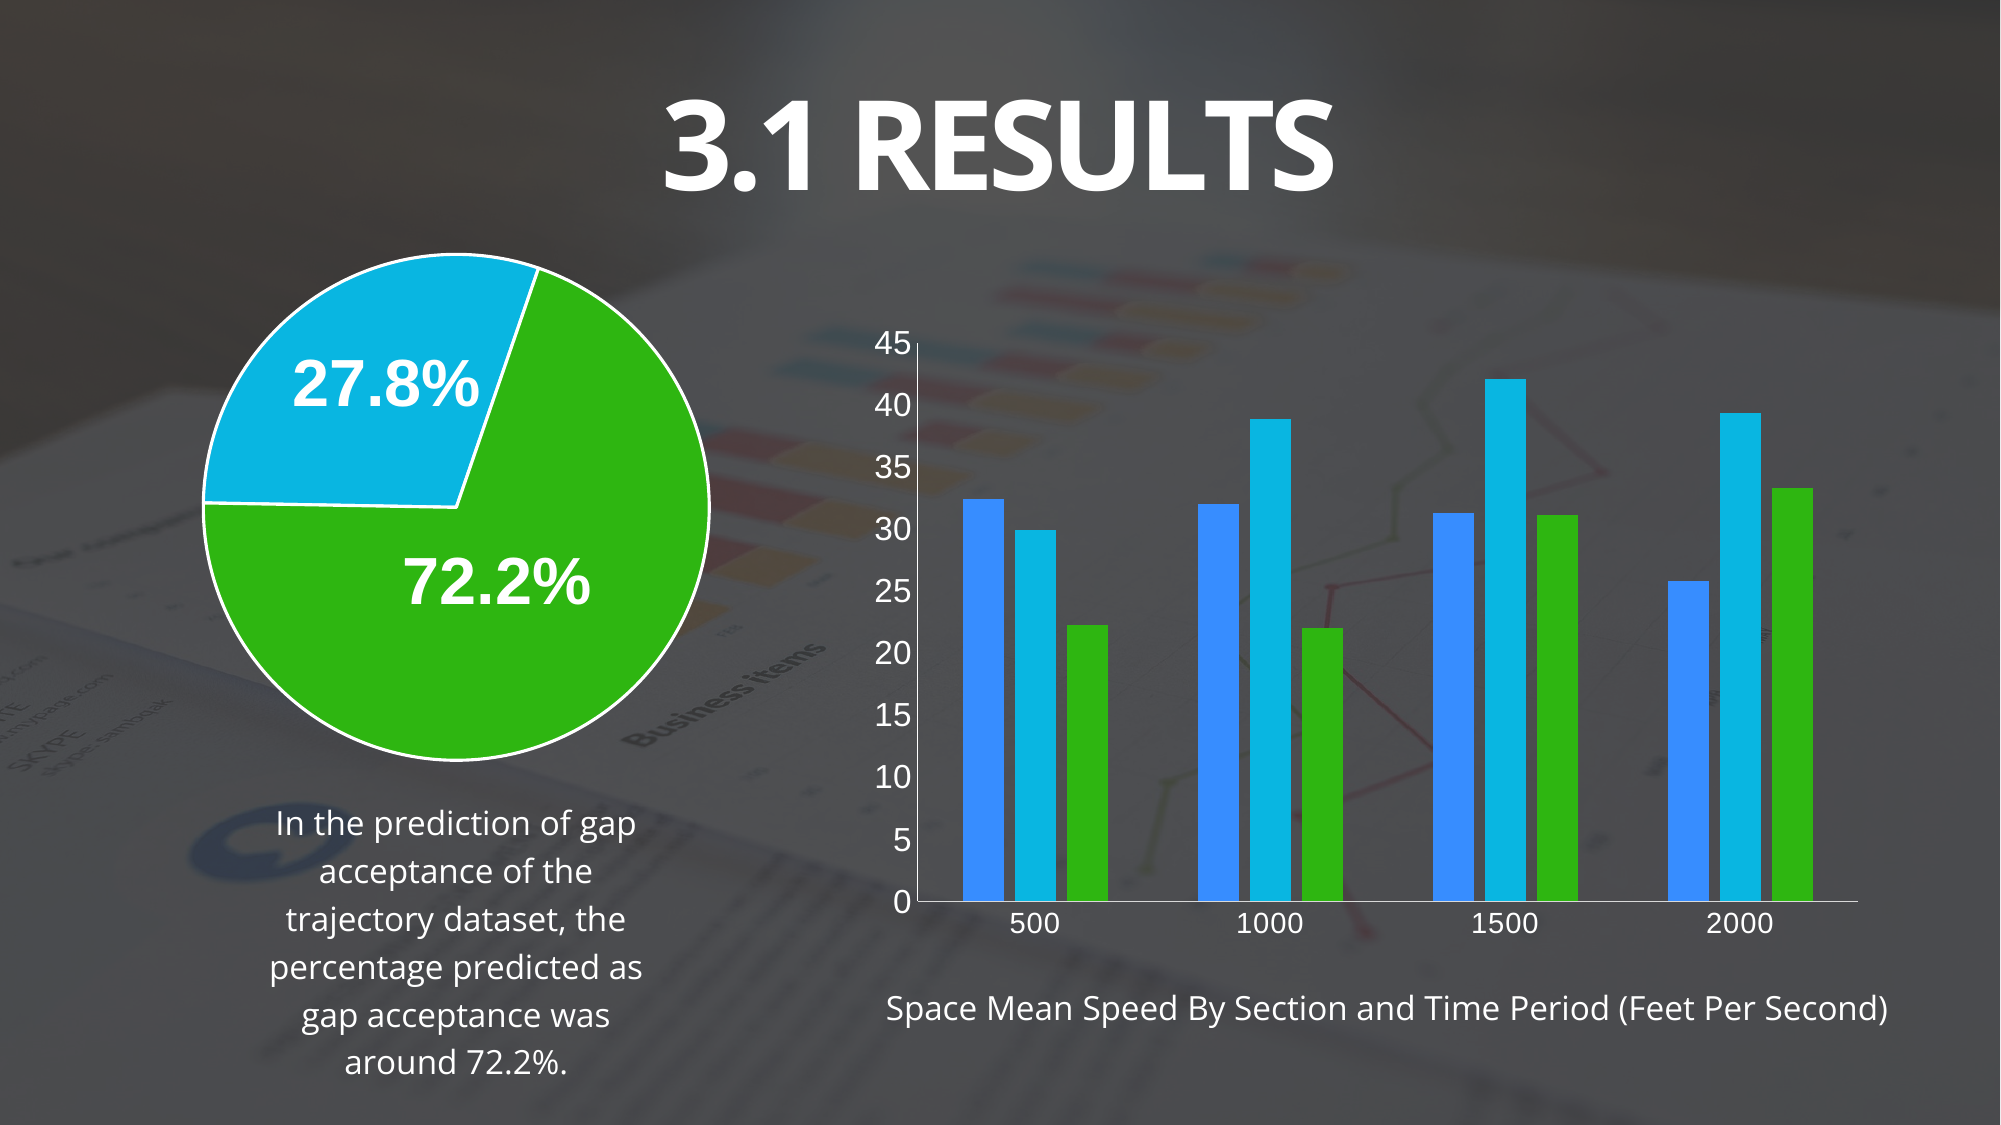

3.1 Results

### Chart

| Category | Sales |
|---|---|
| 1st Qtr | 3.0 |
| 2nd Qtr | 7.0 |

### Chart

| Category | 5 | 10 | 15 |
|---|---|---|---|
| 500 | 32.42 | 29.95 | 22.29 |
| 1000 | 32.04 | 38.85 | 21.99 |
| 1500 | 31.26 | 42.11 | 31.09 |
| 2000 | 25.78 | 39.33 | 33.33 |
27.8%
72.2%
In the prediction of gap acceptance of the trajectory dataset, the percentage predicted as gap acceptance was around 72.2%.
Space Mean Speed By Section and Time Period (Feet Per Second)